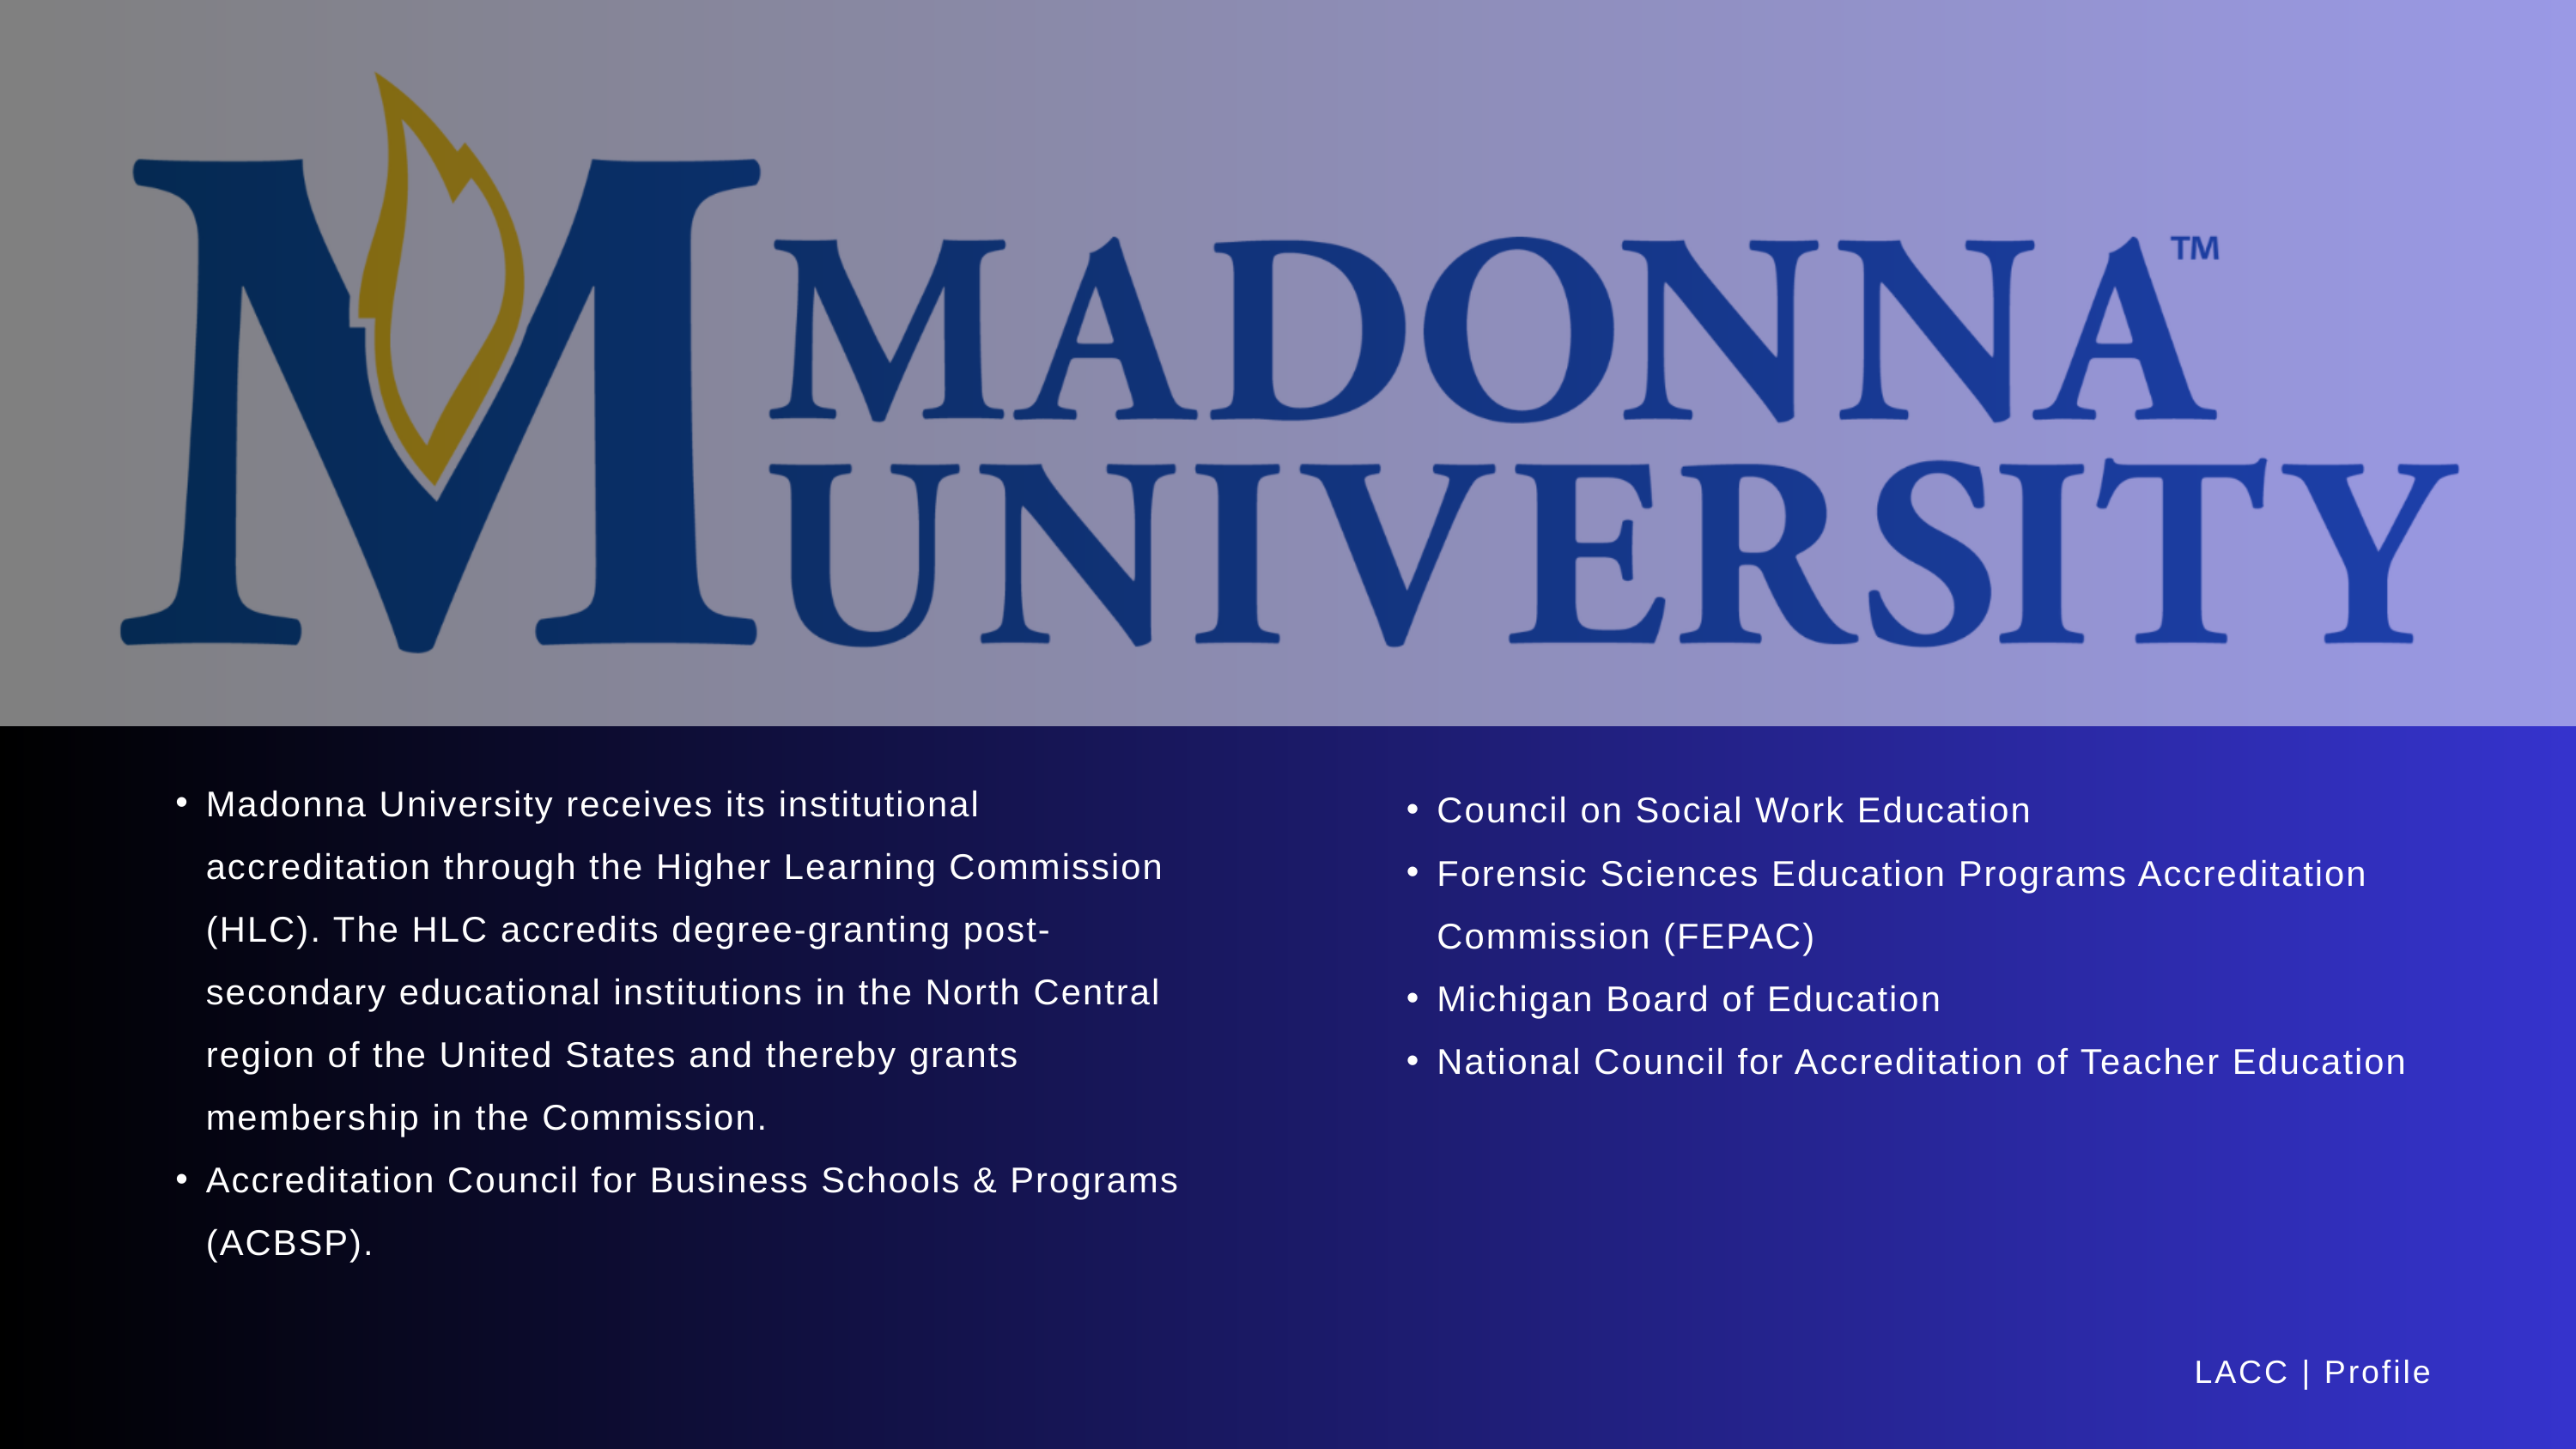

Madonna University receives its institutional accreditation through the Higher Learning Commission (HLC). The HLC accredits degree-granting post-secondary educational institutions in the North Central region of the United States and thereby grants membership in the Commission.
Accreditation Council for Business Schools & Programs (ACBSP).

Council on Social Work Education
Forensic Sciences Education Programs Accreditation Commission (FEPAC)
Michigan Board of Education
National Council for Accreditation of Teacher Education

LACC | Profile